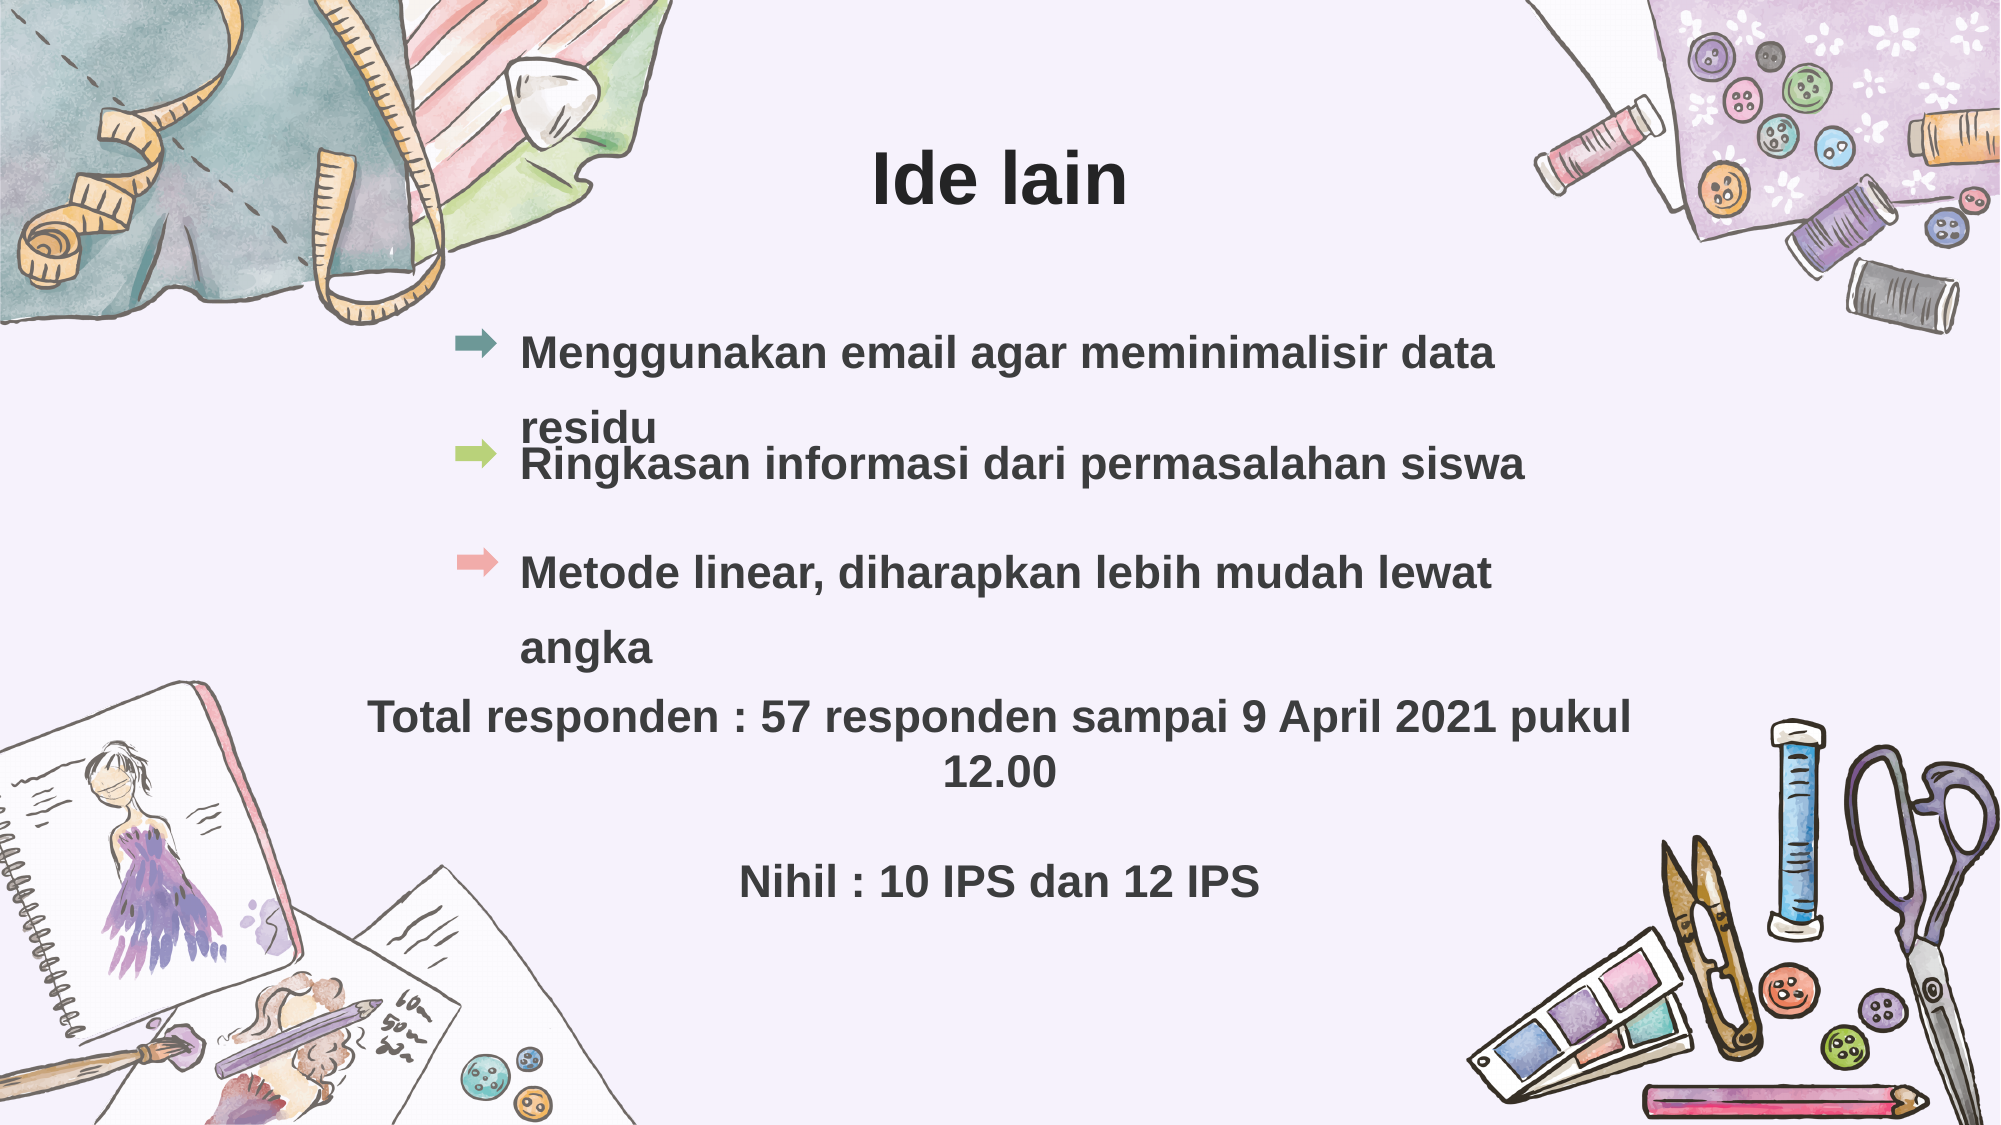

Ide lain
Menggunakan email agar meminimalisir data residu

Ringkasan informasi dari permasalahan siswa

Metode linear, diharapkan lebih mudah lewat angka

Total responden : 57 responden sampai 9 April 2021 pukul 12.00

Nihil : 10 IPS dan 12 IPS